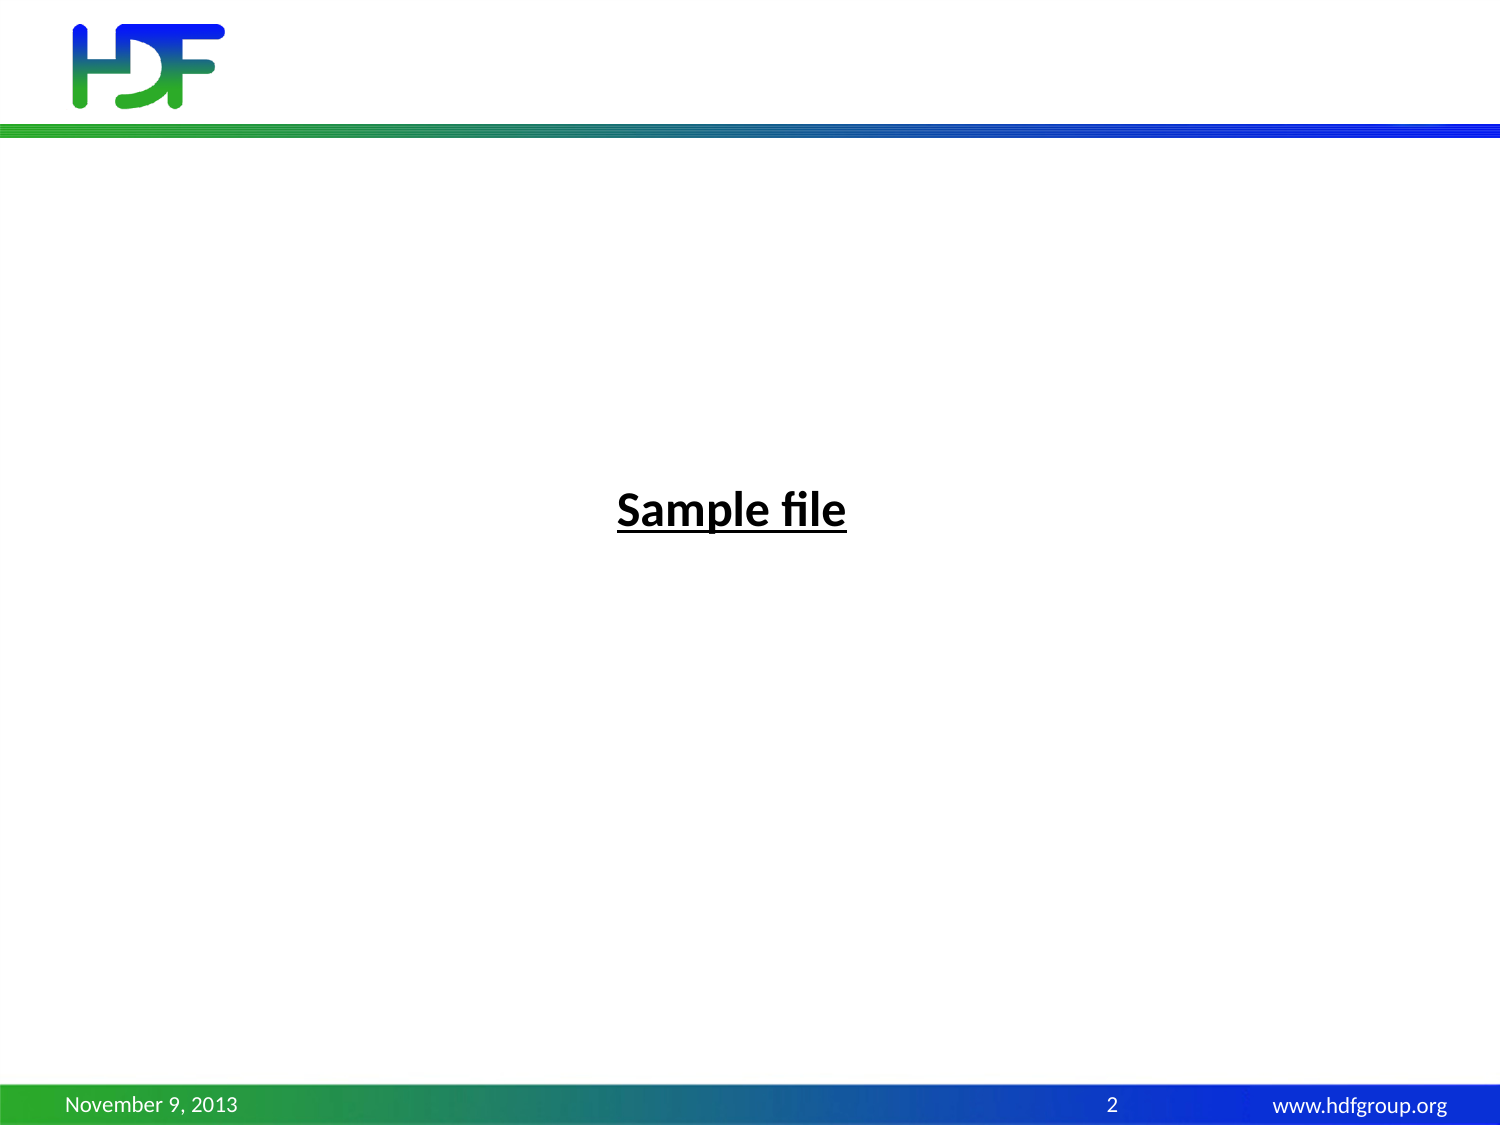

# Sample file
November 9, 2013
2